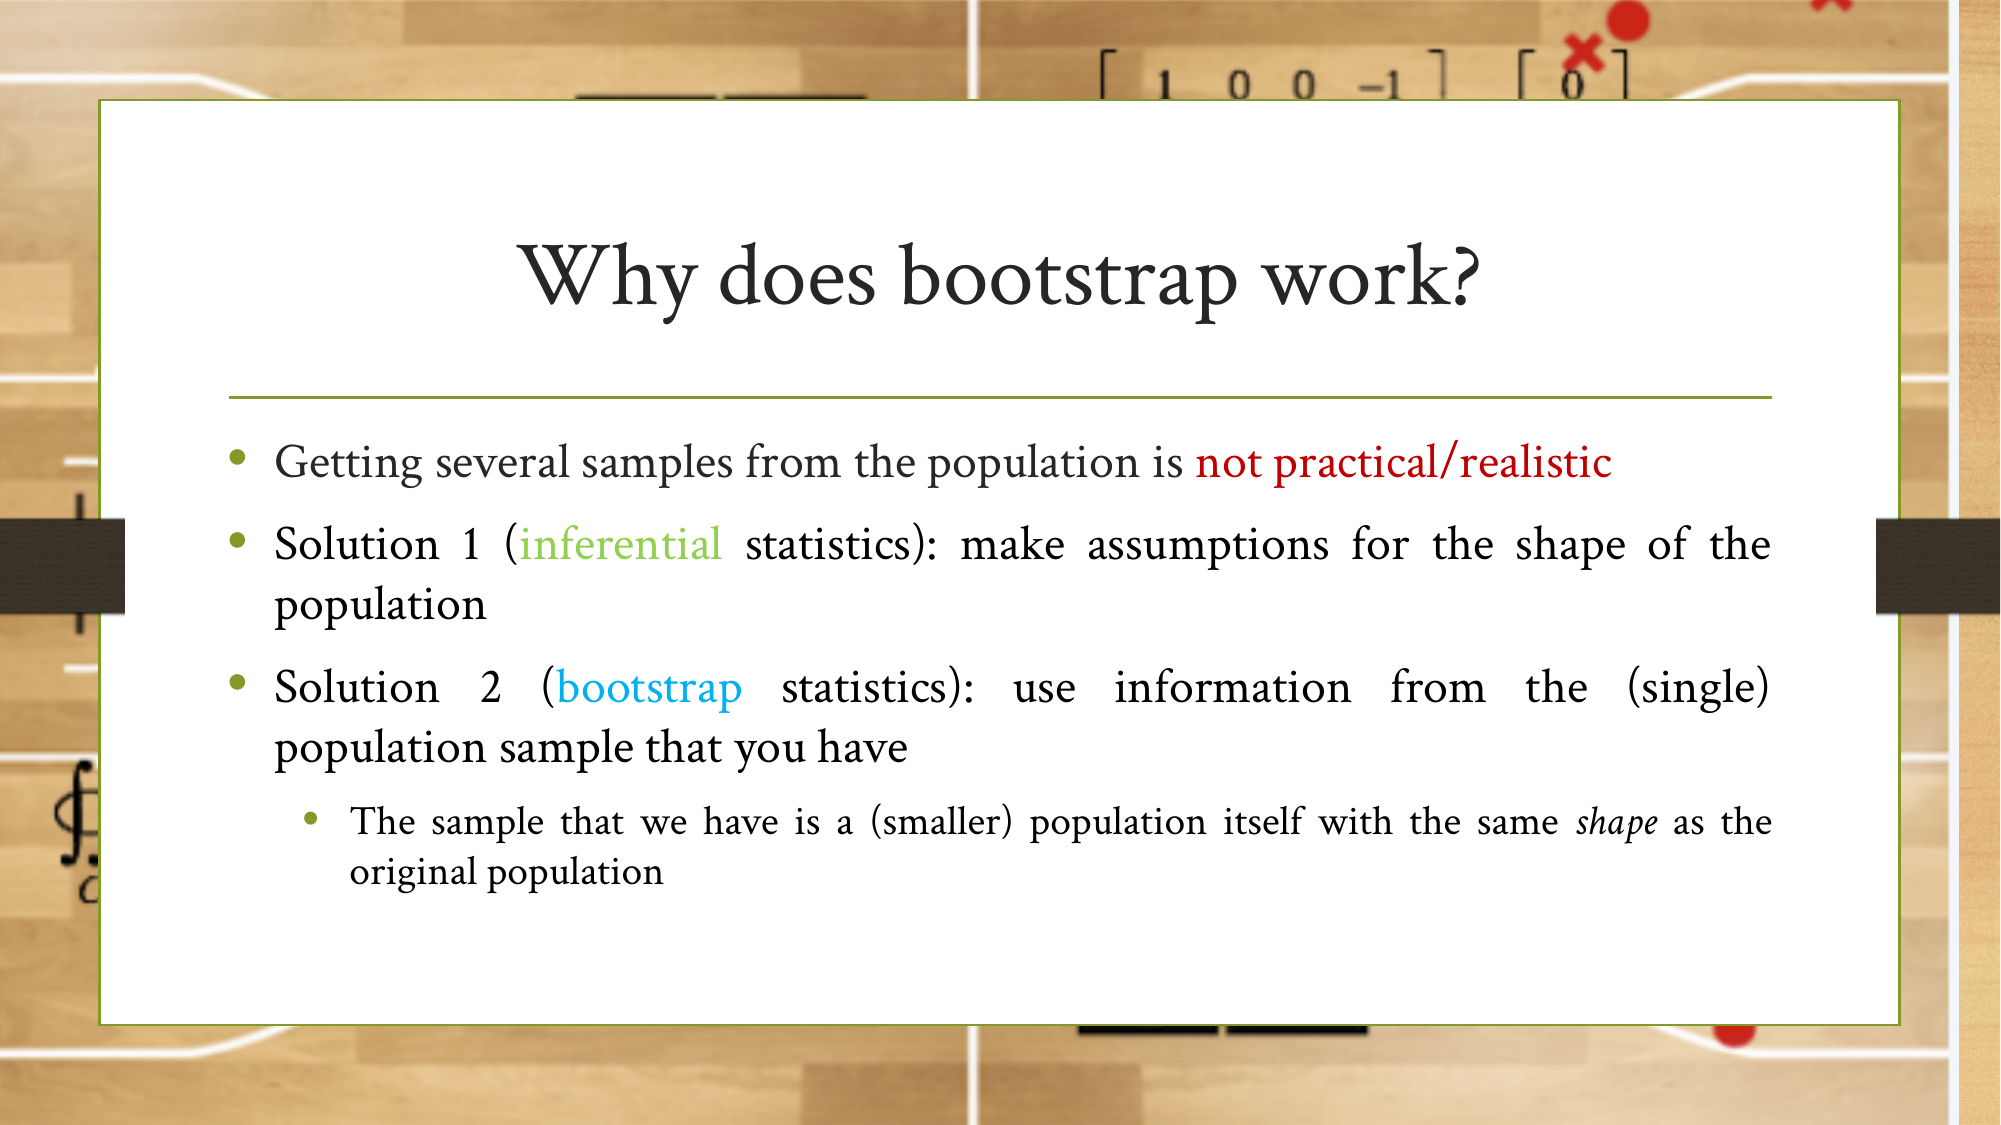

# Why does bootstrap work?
Getting several samples from the population is not practical/realistic
Solution 1 (inferential statistics): make assumptions for the shape of the population
Solution 2 (bootstrap statistics): use information from the (single) population sample that you have
The sample that we have is a (smaller) population itself with the same shape as the original population